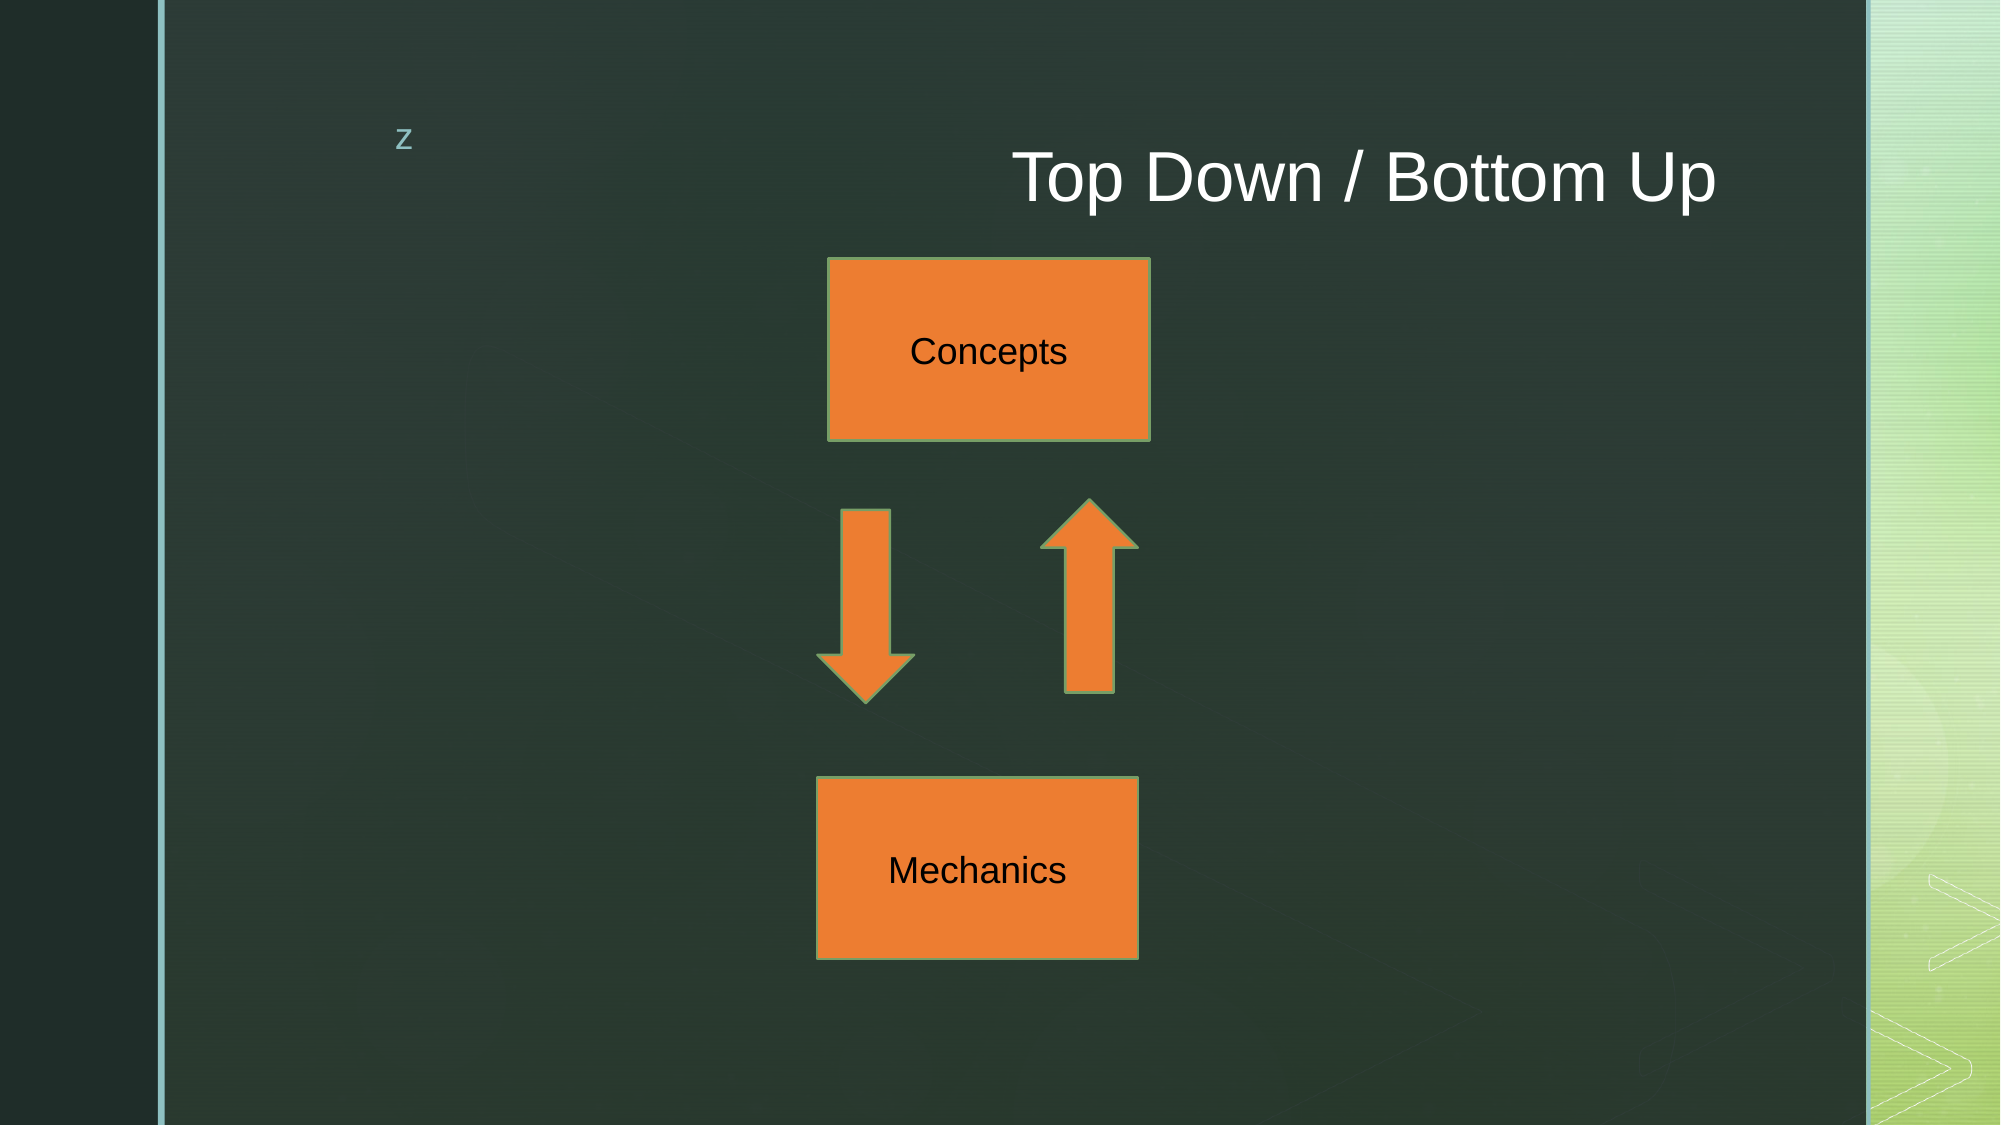

# Top Down / Bottom Up
Concepts

Mechanics